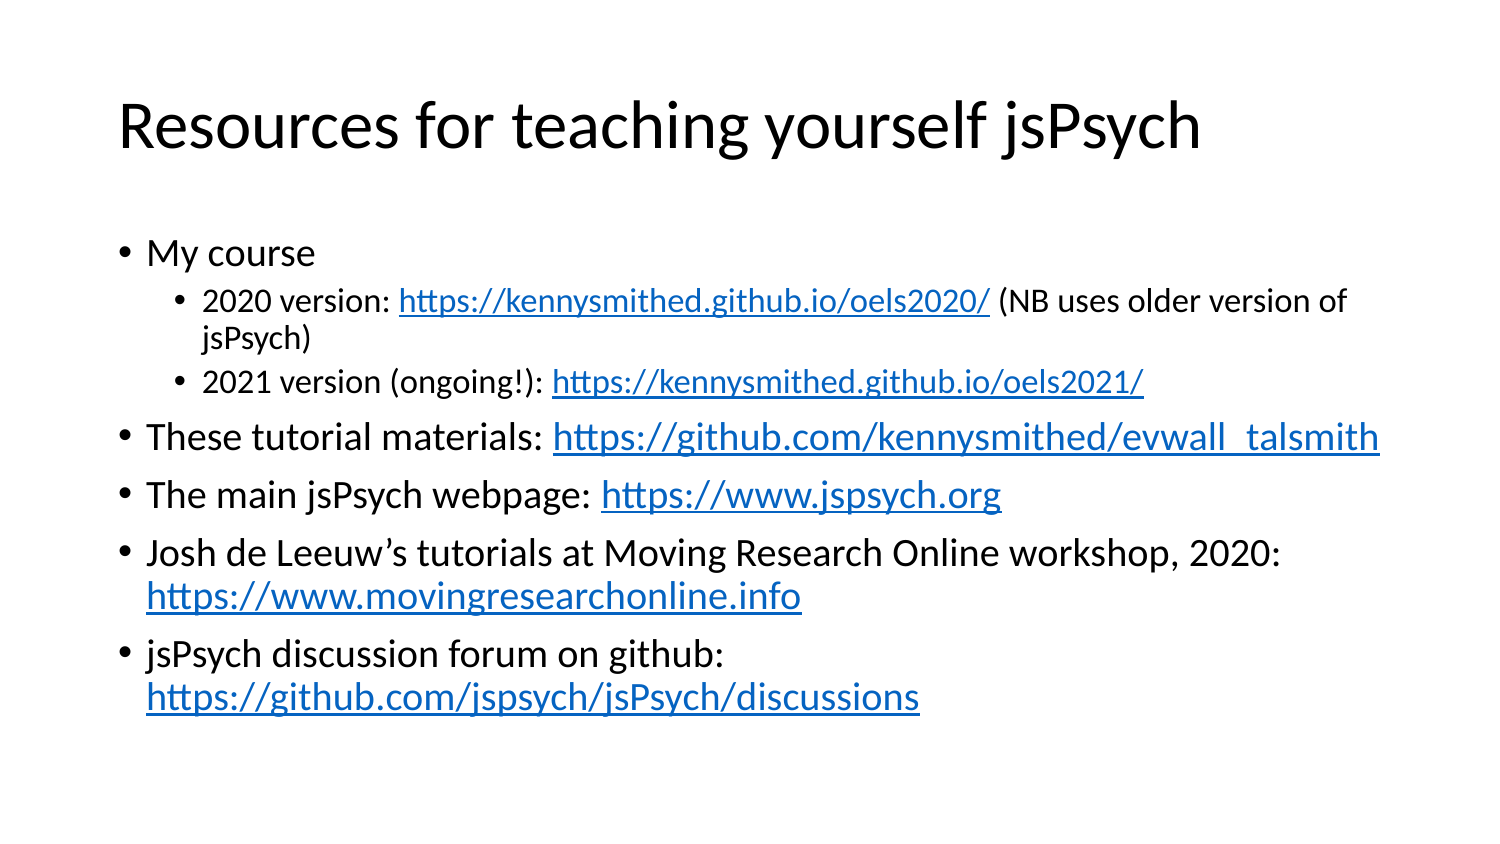

# Resources for teaching yourself jsPsych
My course
2020 version: https://kennysmithed.github.io/oels2020/ (NB uses older version of jsPsych)
2021 version (ongoing!): https://kennysmithed.github.io/oels2021/
These tutorial materials: https://github.com/kennysmithed/evwall_talsmith
The main jsPsych webpage: https://www.jspsych.org
Josh de Leeuw’s tutorials at Moving Research Online workshop, 2020: https://www.movingresearchonline.info
jsPsych discussion forum on github: https://github.com/jspsych/jsPsych/discussions